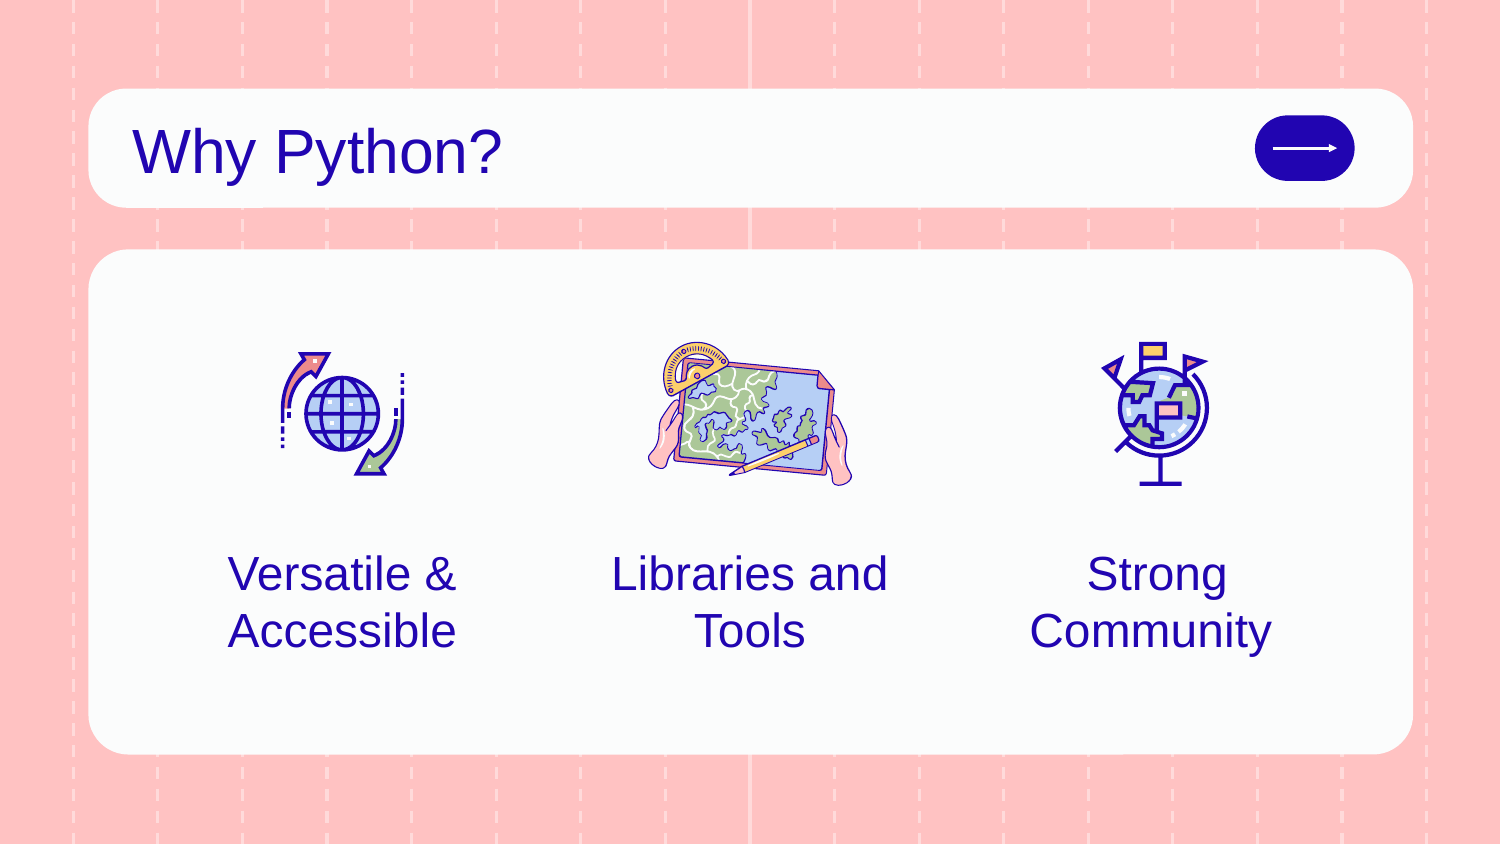

# Why Python?

Libraries and Tools
Strong Community
Versatile & Accessible